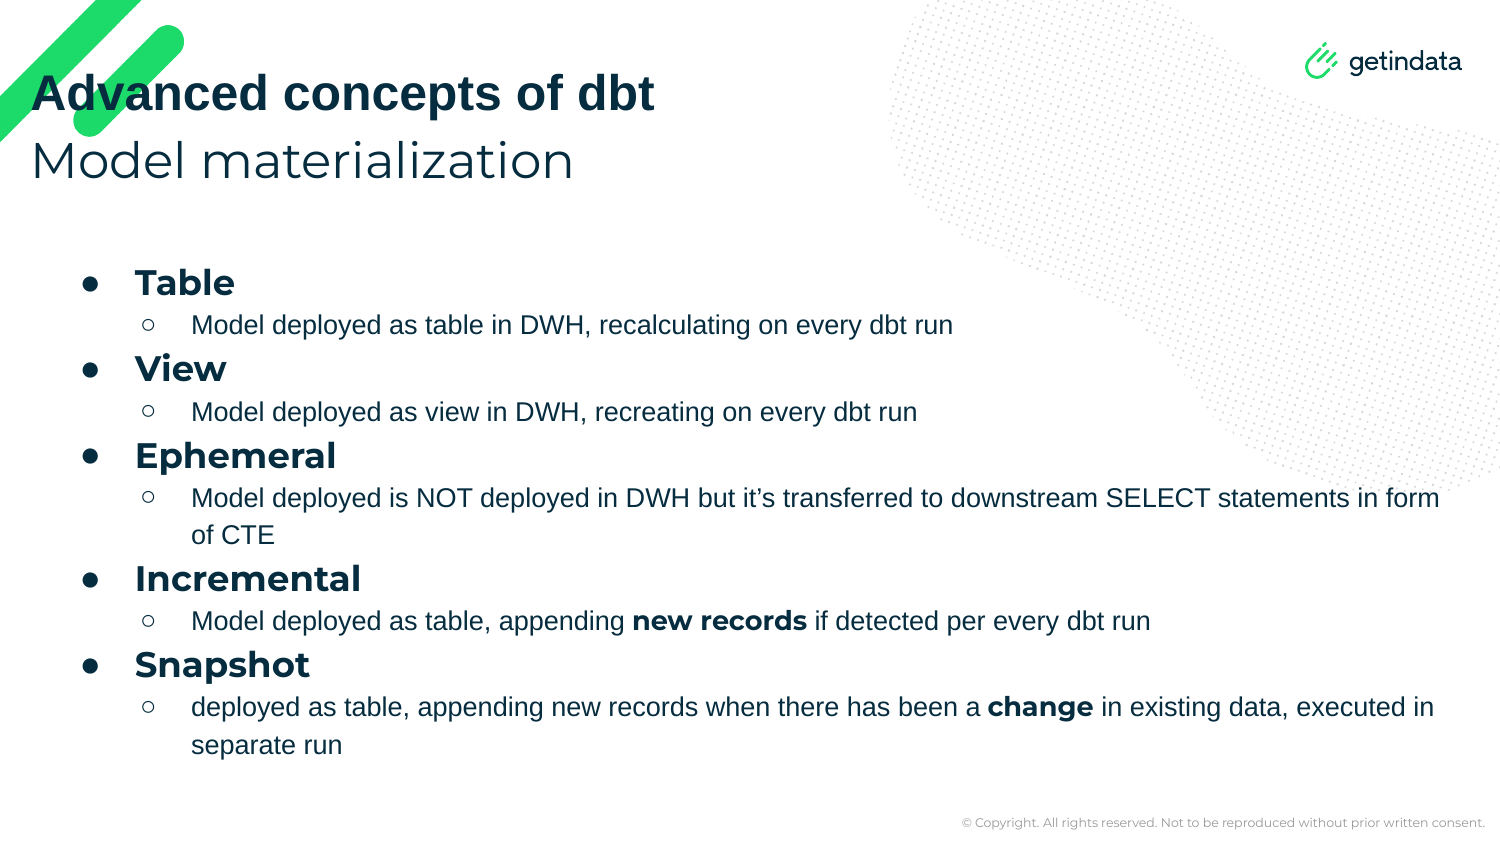

# Advanced concepts of dbt
Model materialization

Table
Model deployed as table in DWH, recalculating on every dbt run
View
Model deployed as view in DWH, recreating on every dbt run
Ephemeral
Model deployed is NOT deployed in DWH but it’s transferred to downstream SELECT statements in form of CTE
Incremental
Model deployed as table, appending new records if detected per every dbt run
Snapshot
deployed as table, appending new records when there has been a change in existing data, executed in separate run